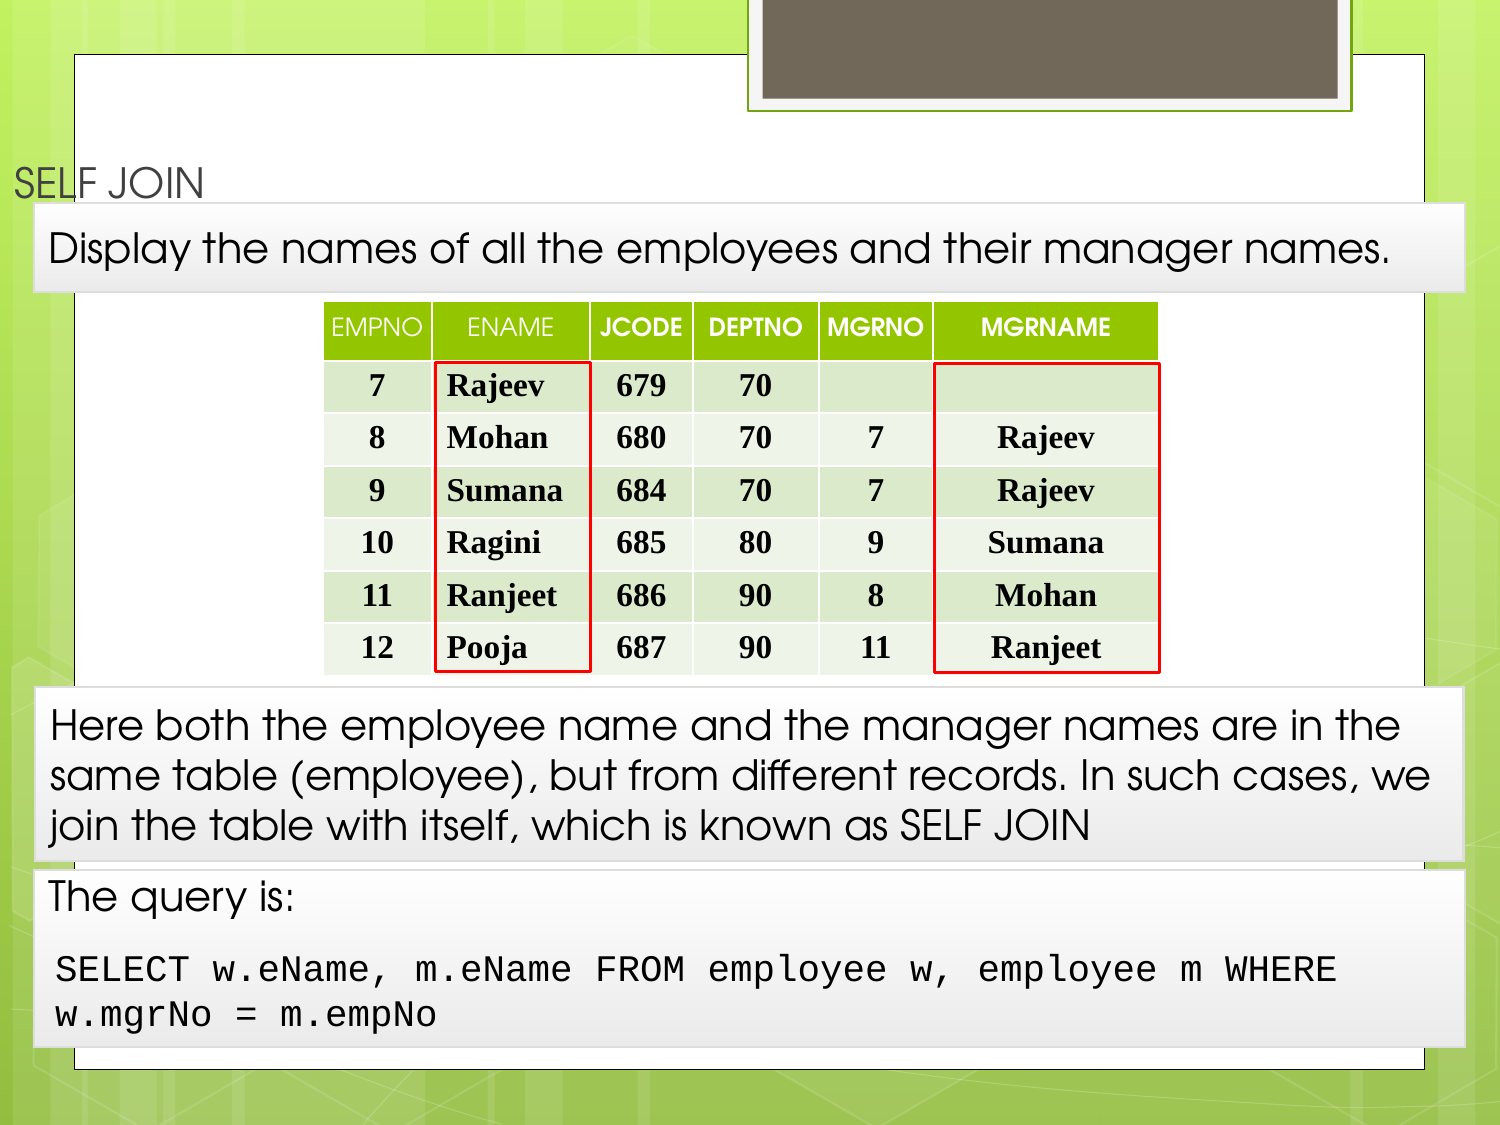

SELF JOIN
Display the names of all the employees and their manager names.
| EMPNO | ENAME | JCODE | DEPTNO | MGRNO | MGRNAME |
| --- | --- | --- | --- | --- | --- |
| 7 | Rajeev | 679 | 70 |  |  |
| 8 | Mohan | 680 | 70 | 7 | Rajeev |
| 9 | Sumana | 684 | 70 | 7 | Rajeev |
| 10 | Ragini | 685 | 80 | 9 | Sumana |
| 11 | Ranjeet | 686 | 90 | 8 | Mohan |
| 12 | Pooja | 687 | 90 | 11 | Ranjeet |

Here both the employee name and the manager names are in the same table (employee), but from different records. In such cases, we join the table with itself, which is known as SELF JOIN
The query is:
SELECT w.eName, m.eName FROM employee w, employee m WHERE w.mgrNo = m.empNo